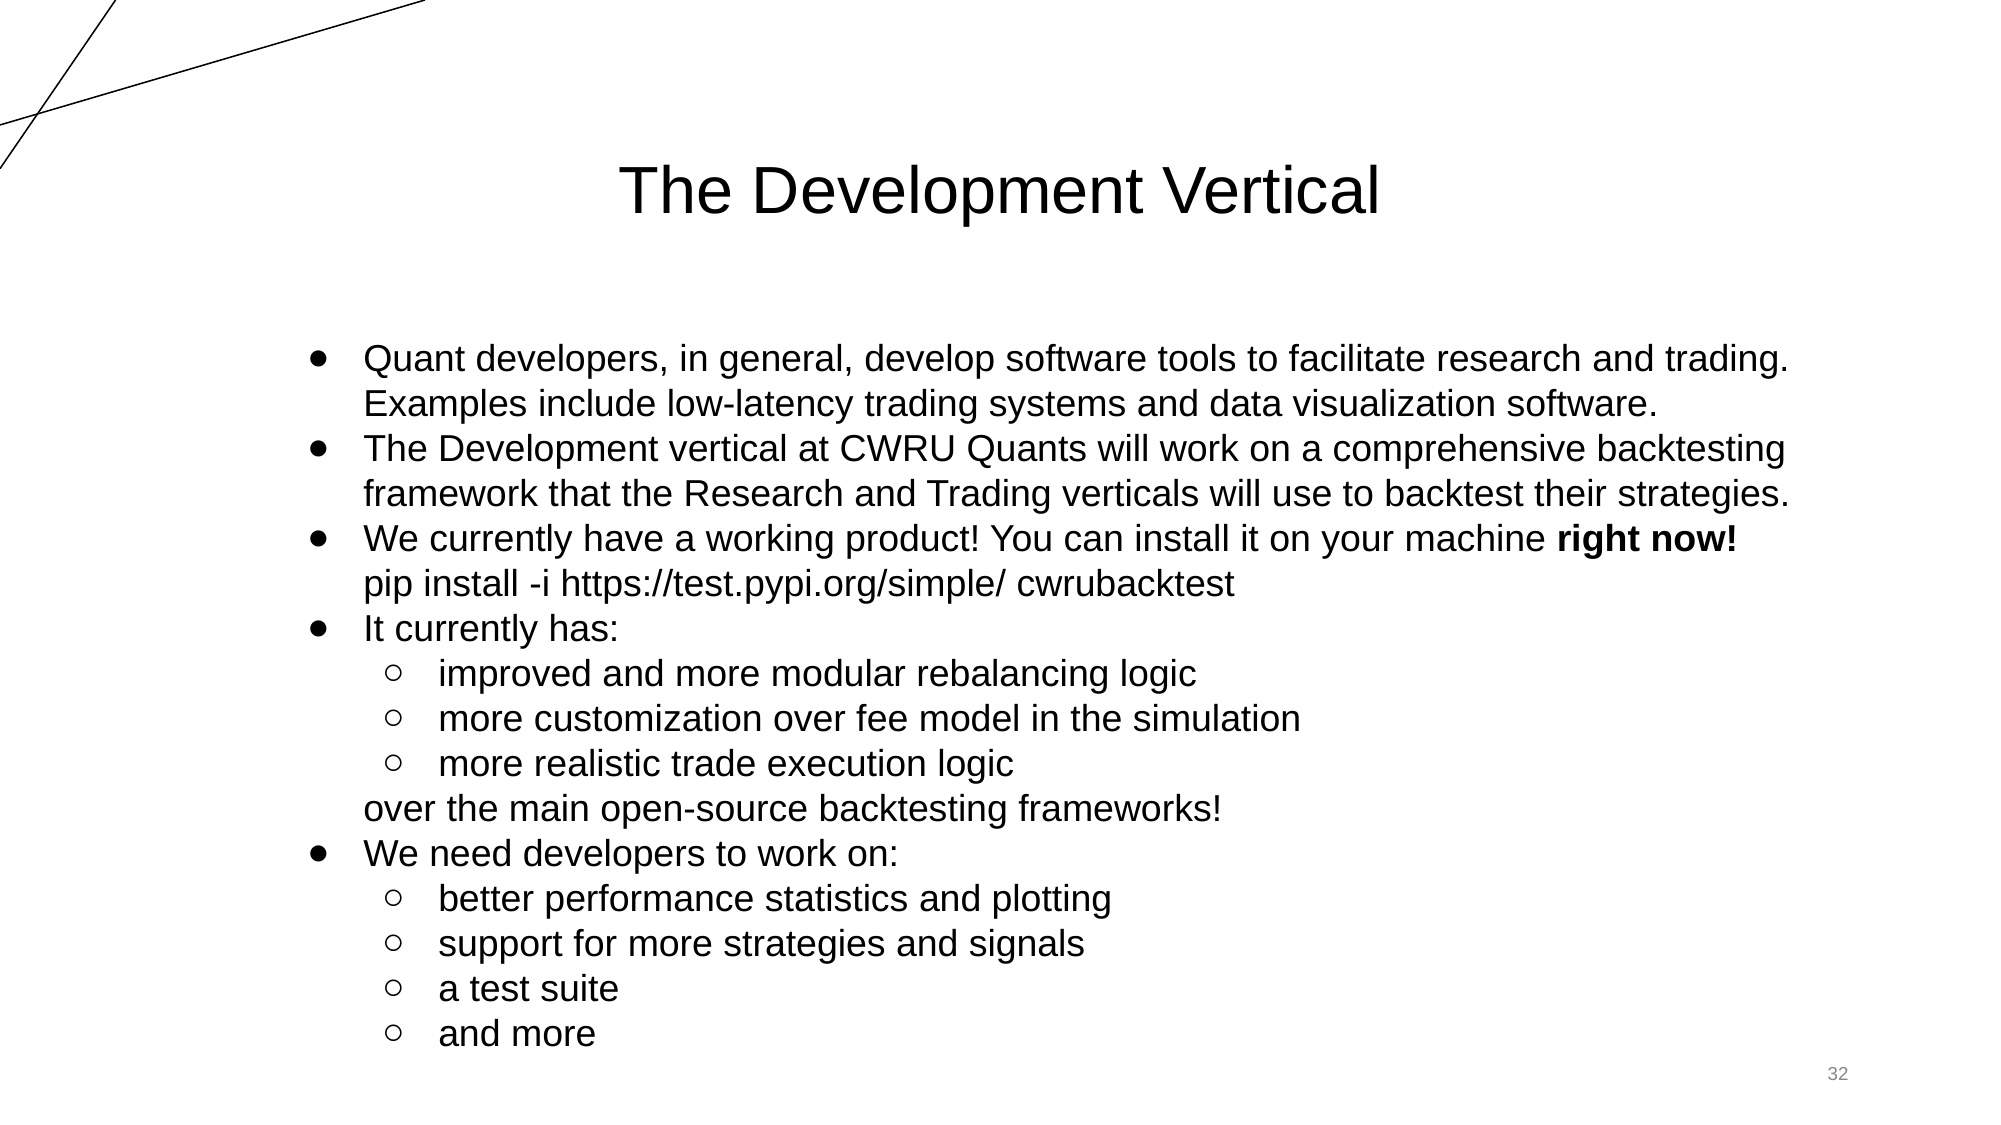

The Development Vertical
Quant developers, in general, develop software tools to facilitate research and trading. Examples include low-latency trading systems and data visualization software.
The Development vertical at CWRU Quants will work on a comprehensive backtesting framework that the Research and Trading verticals will use to backtest their strategies.
We currently have a working product! You can install it on your machine right now!    pip install -i https://test.pypi.org/simple/ cwrubacktest
It currently has:
improved and more modular rebalancing logic
more customization over fee model in the simulation
more realistic trade execution logic
over the main open-source backtesting frameworks!
We need developers to work on:
better performance statistics and plotting
support for more strategies and signals
a test suite
and more

32